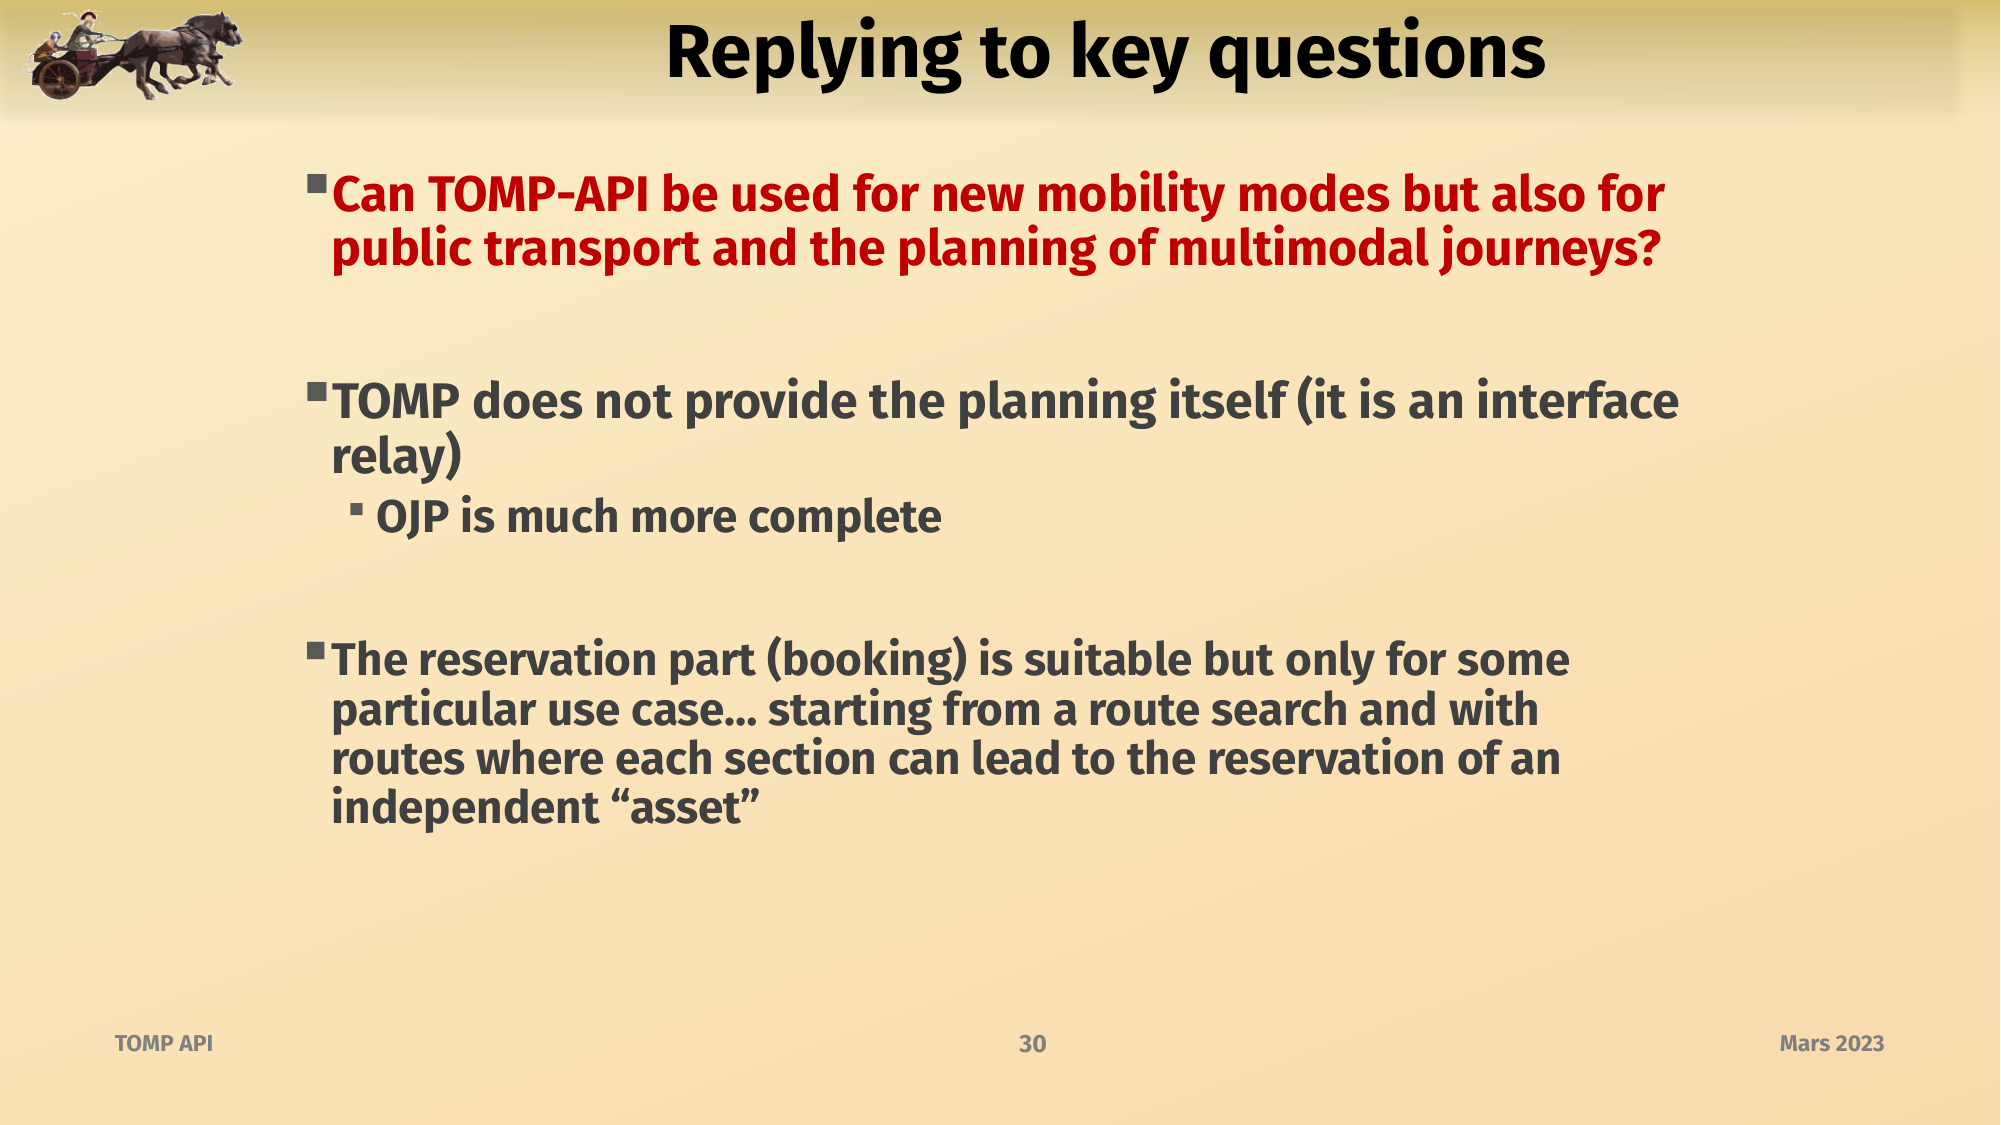

# Replying to key questions
Can TOMP-API be used for new mobility modes but also for public transport and the planning of multimodal journeys?

TOMP does not provide the planning itself (it is an interface relay)
OJP is much more complete

The reservation part (booking) is suitable but only for some particular use case… starting from a route search and with routes where each section can lead to the reservation of an independent “asset”
TOMP API
30
Mars 2023